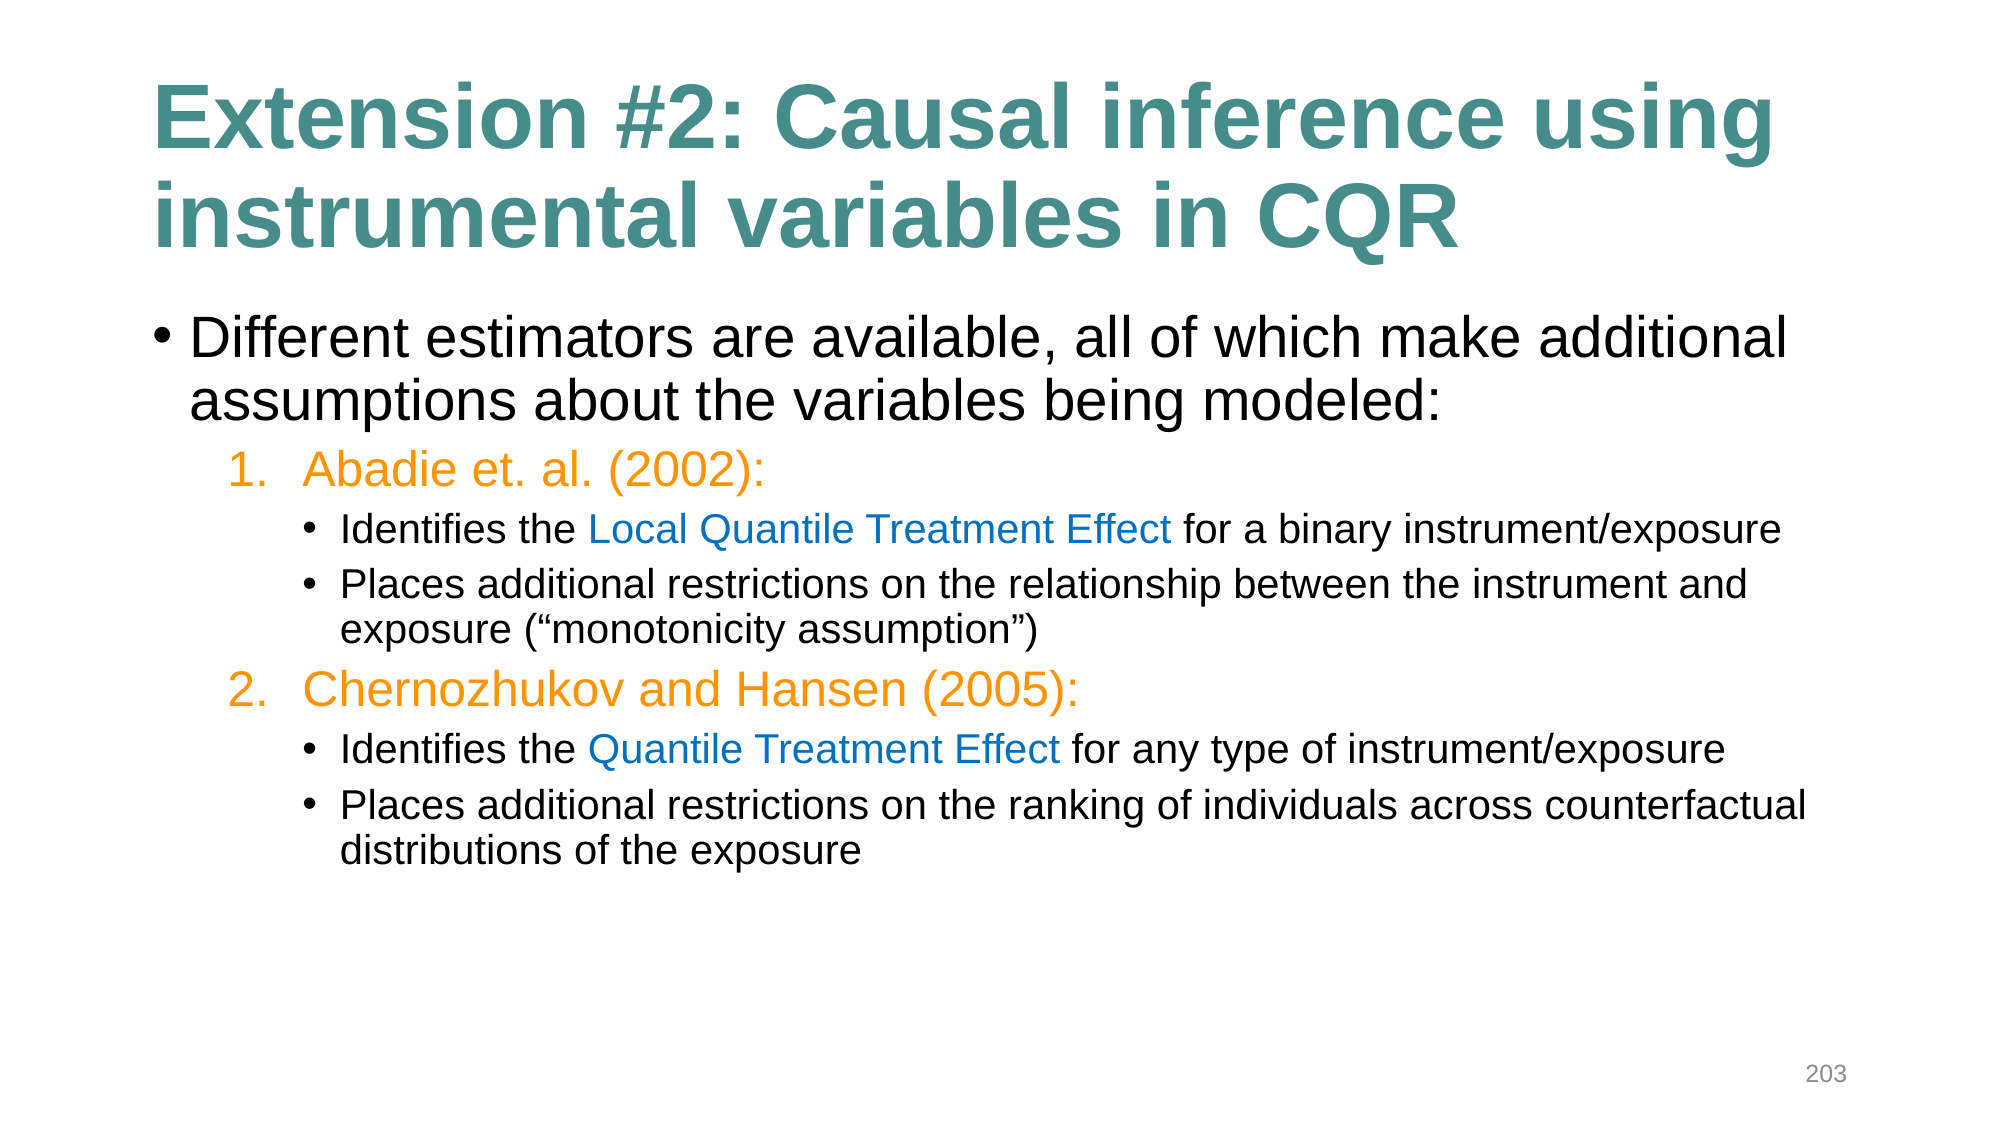

# Extension #2: Causal inference using instrumental variables in CQR
Different estimators are available, all of which make additional assumptions about the variables being modeled:
Abadie et. al. (2002):
Identifies the Local Quantile Treatment Effect for a binary instrument/exposure
Places additional restrictions on the relationship between the instrument and exposure (“monotonicity assumption”)
Chernozhukov and Hansen (2005):
Identifies the Quantile Treatment Effect for any type of instrument/exposure
Places additional restrictions on the ranking of individuals across counterfactual distributions of the exposure
203